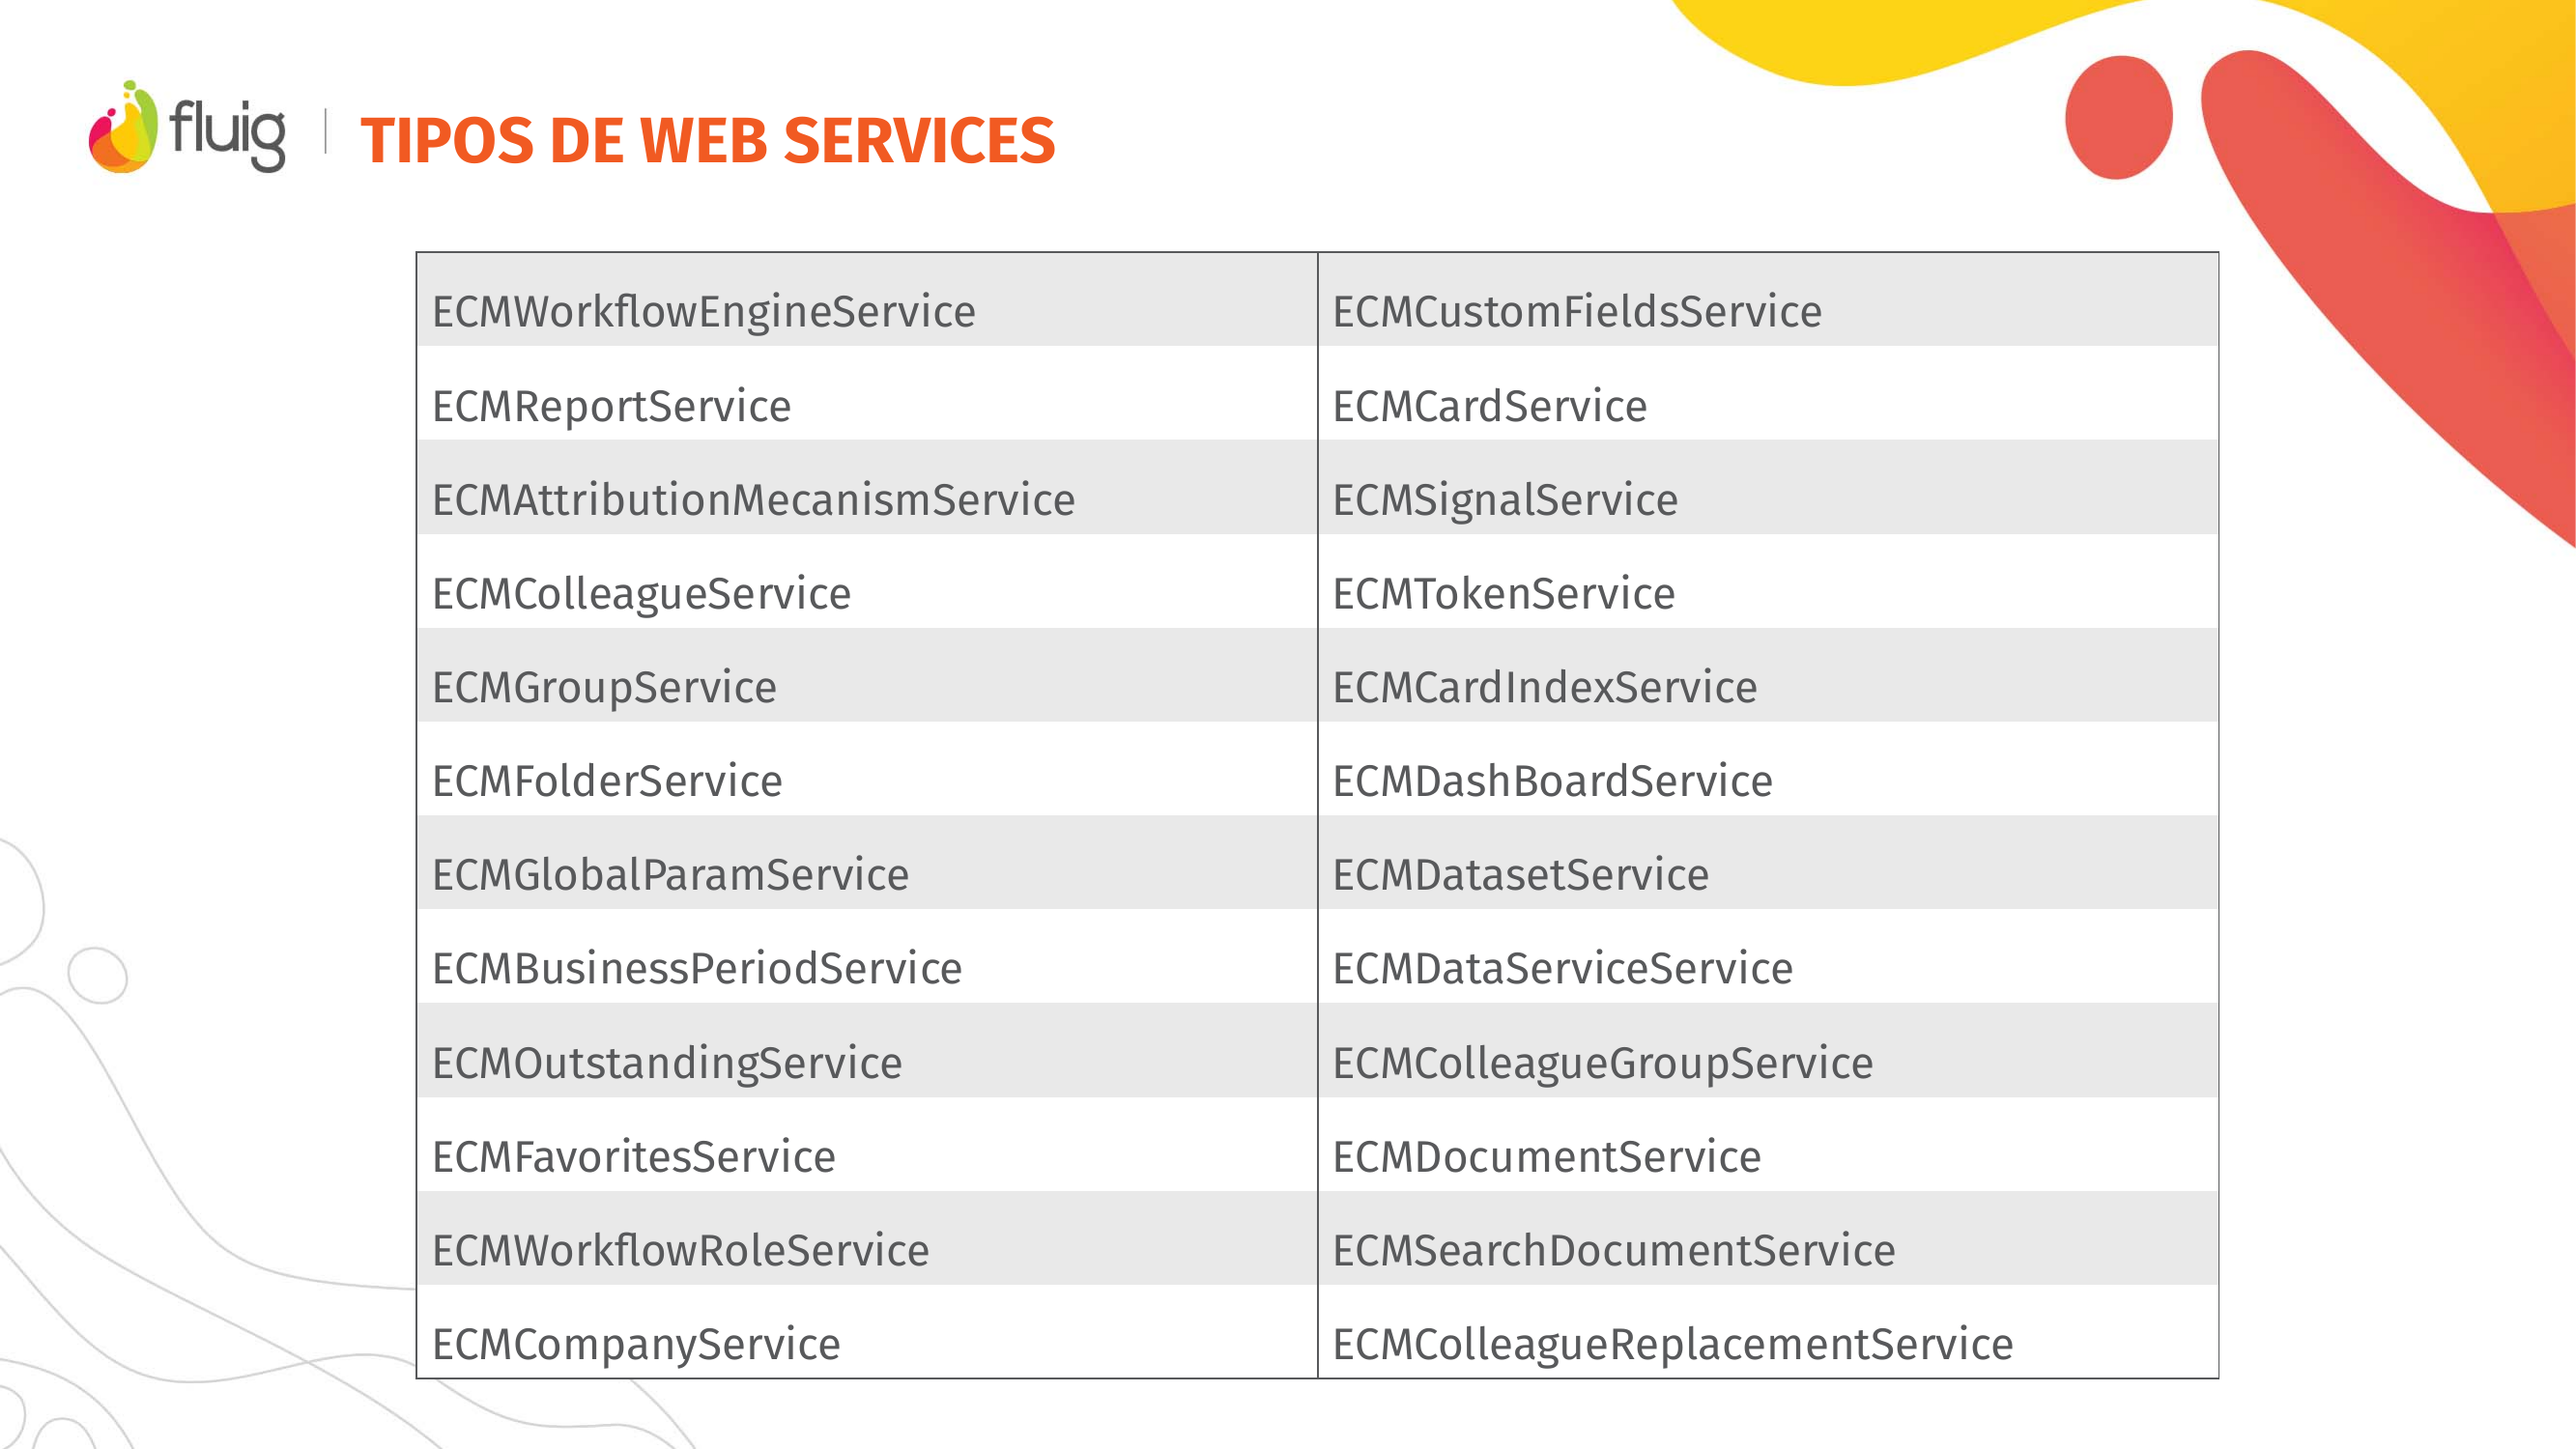

# Tipos de web services
| ECMWorkflowEngineService | ECMCustomFieldsService |
| --- | --- |
| ECMReportService | ECMCardService |
| ECMAttributionMecanismService | ECMSignalService |
| ECMColleagueService | ECMTokenService |
| ECMGroupService | ECMCardIndexService |
| ECMFolderService | ECMDashBoardService |
| ECMGlobalParamService | ECMDatasetService |
| ECMBusinessPeriodService | ECMDataServiceService |
| ECMOutstandingService | ECMColleagueGroupService |
| ECMFavoritesService | ECMDocumentService |
| ECMWorkflowRoleService | ECMSearchDocumentService |
| ECMCompanyService | ECMColleagueReplacementService |